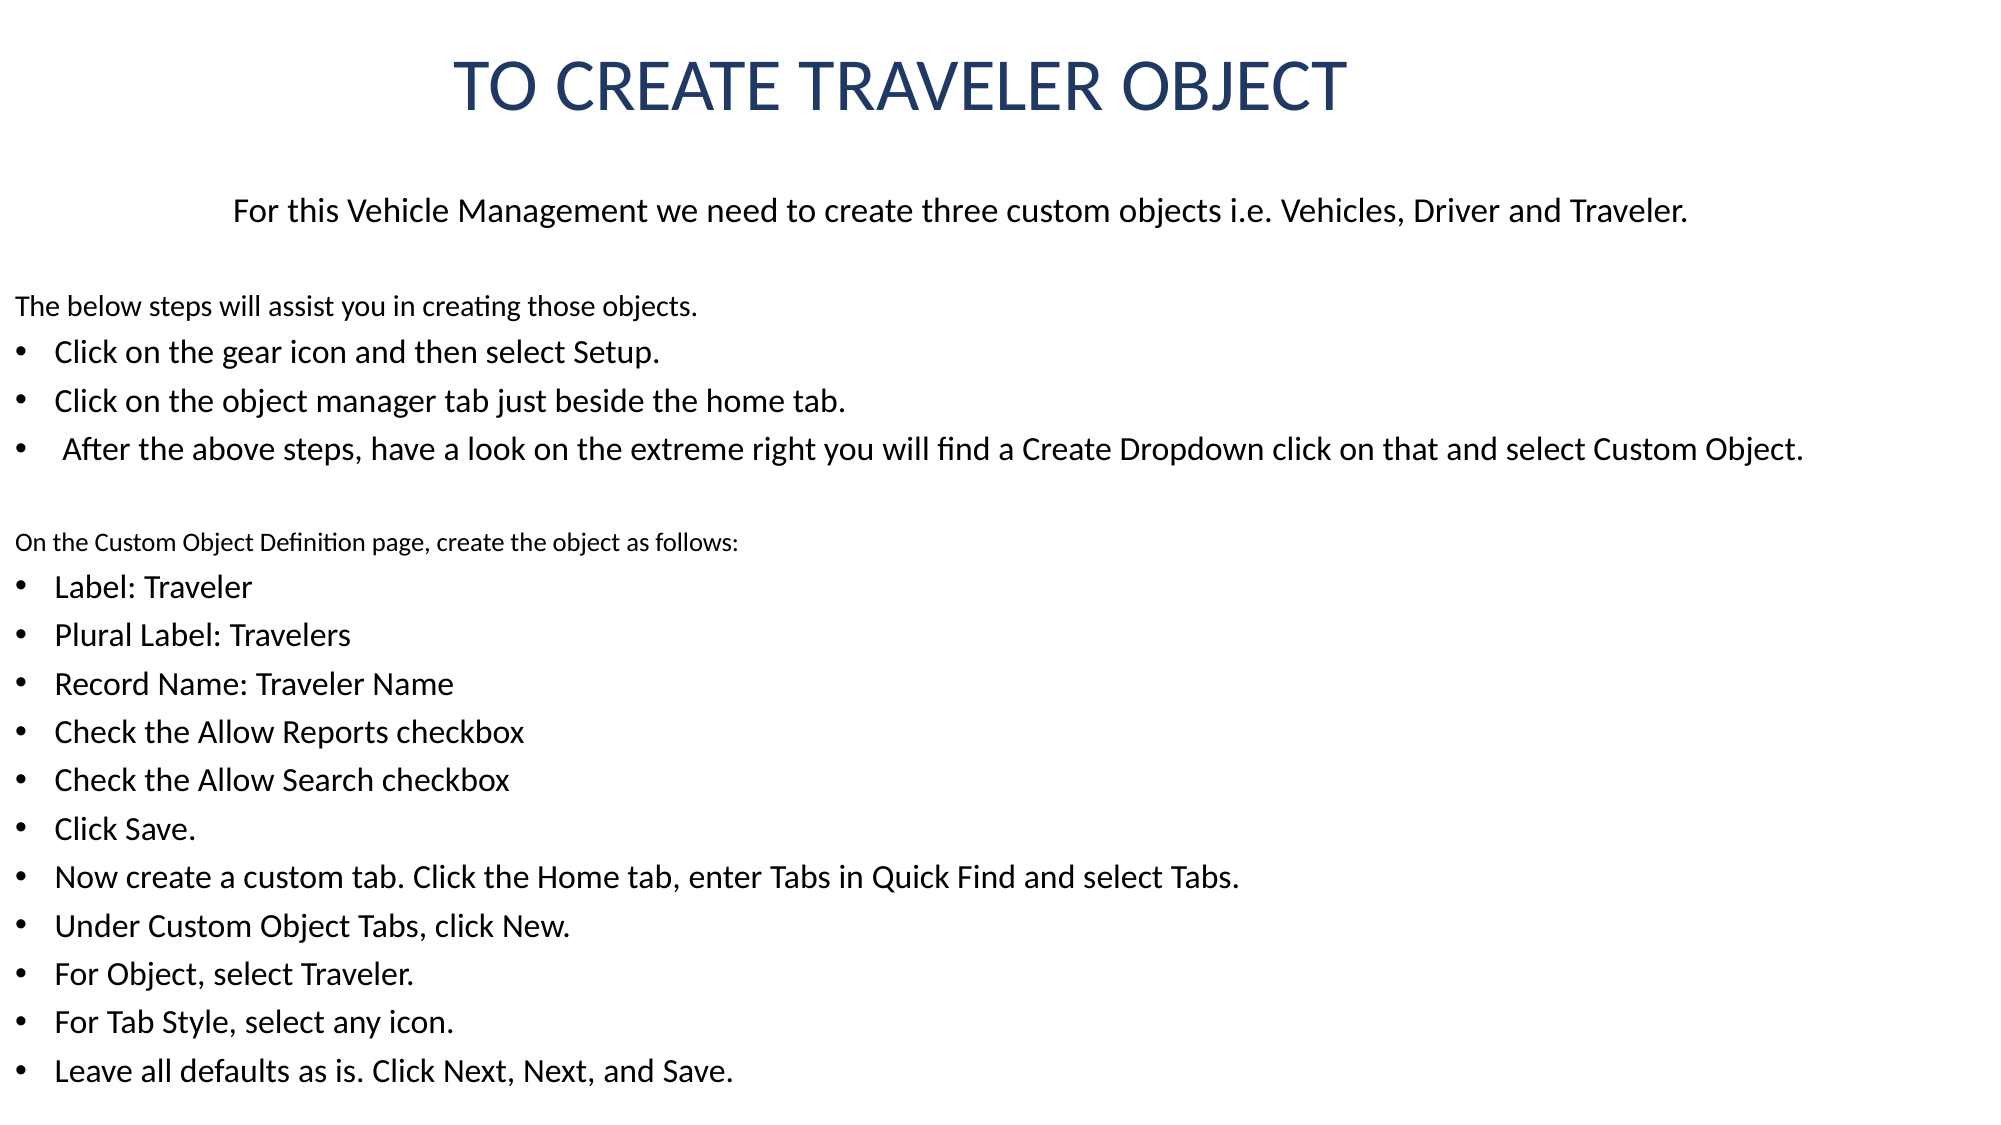

# TO CREATE TRAVELER OBJECT
For this Vehicle Management we need to create three custom objects i.e. Vehicles, Driver and Traveler.

The below steps will assist you in creating those objects.
Click on the gear icon and then select Setup.
Click on the object manager tab just beside the home tab.
 After the above steps, have a look on the extreme right you will find a Create Dropdown click on that and select Custom Object.

On the Custom Object Definition page, create the object as follows:
Label: Traveler
Plural Label: Travelers
Record Name: Traveler Name
Check the Allow Reports checkbox
Check the Allow Search checkbox
Click Save.
Now create a custom tab. Click the Home tab, enter Tabs in Quick Find and select Tabs.
Under Custom Object Tabs, click New.
For Object, select Traveler.
For Tab Style, select any icon.
Leave all defaults as is. Click Next, Next, and Save.